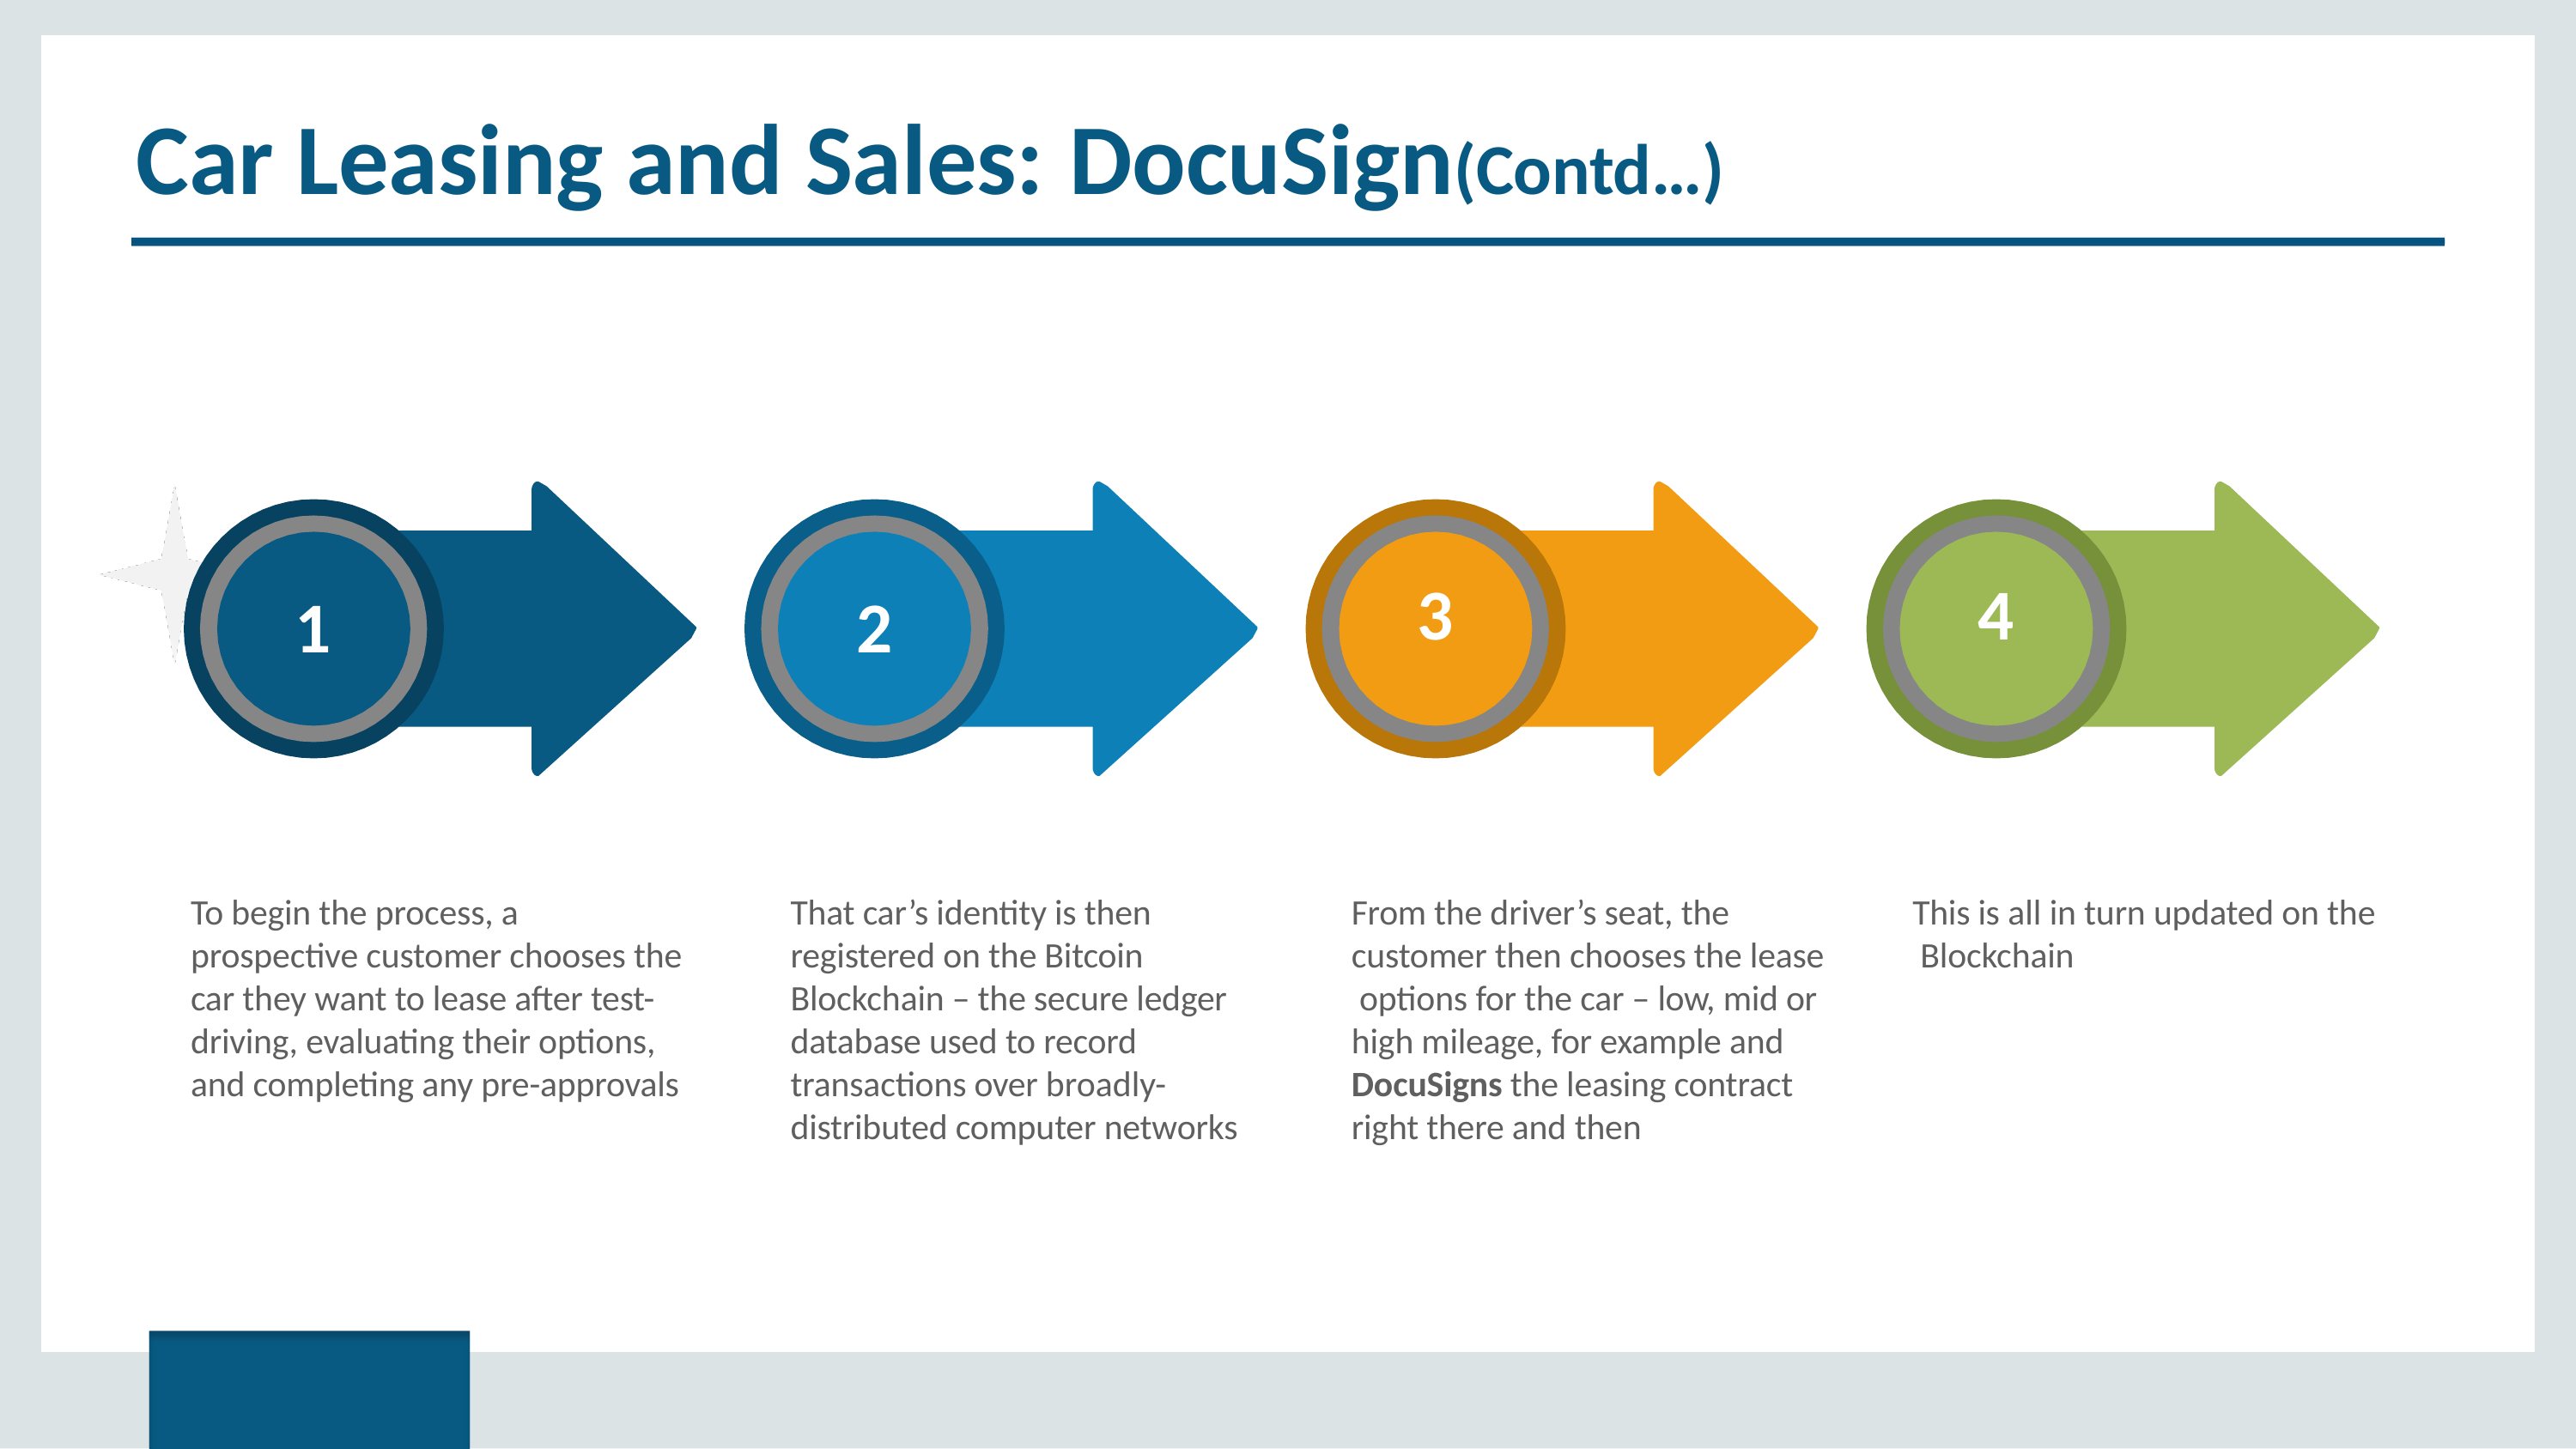

# Car Leasing and Sales: DocuSign(Contd…)

3
4
1
2
To begin the process, a  prospective customer chooses the  car they want to lease after test-  driving, evaluating their options,  and completing any pre-approvals
From the driver’s seat, the  customer then chooses the lease  options for the car – low, mid or  high mileage, for example and  DocuSigns the leasing contract  right there and then
That car’s identity is then  registered on the Bitcoin  Blockchain – the secure ledger  database used to record  transactions over broadly-  distributed computer networks
This is all in turn updated on the  Blockchain